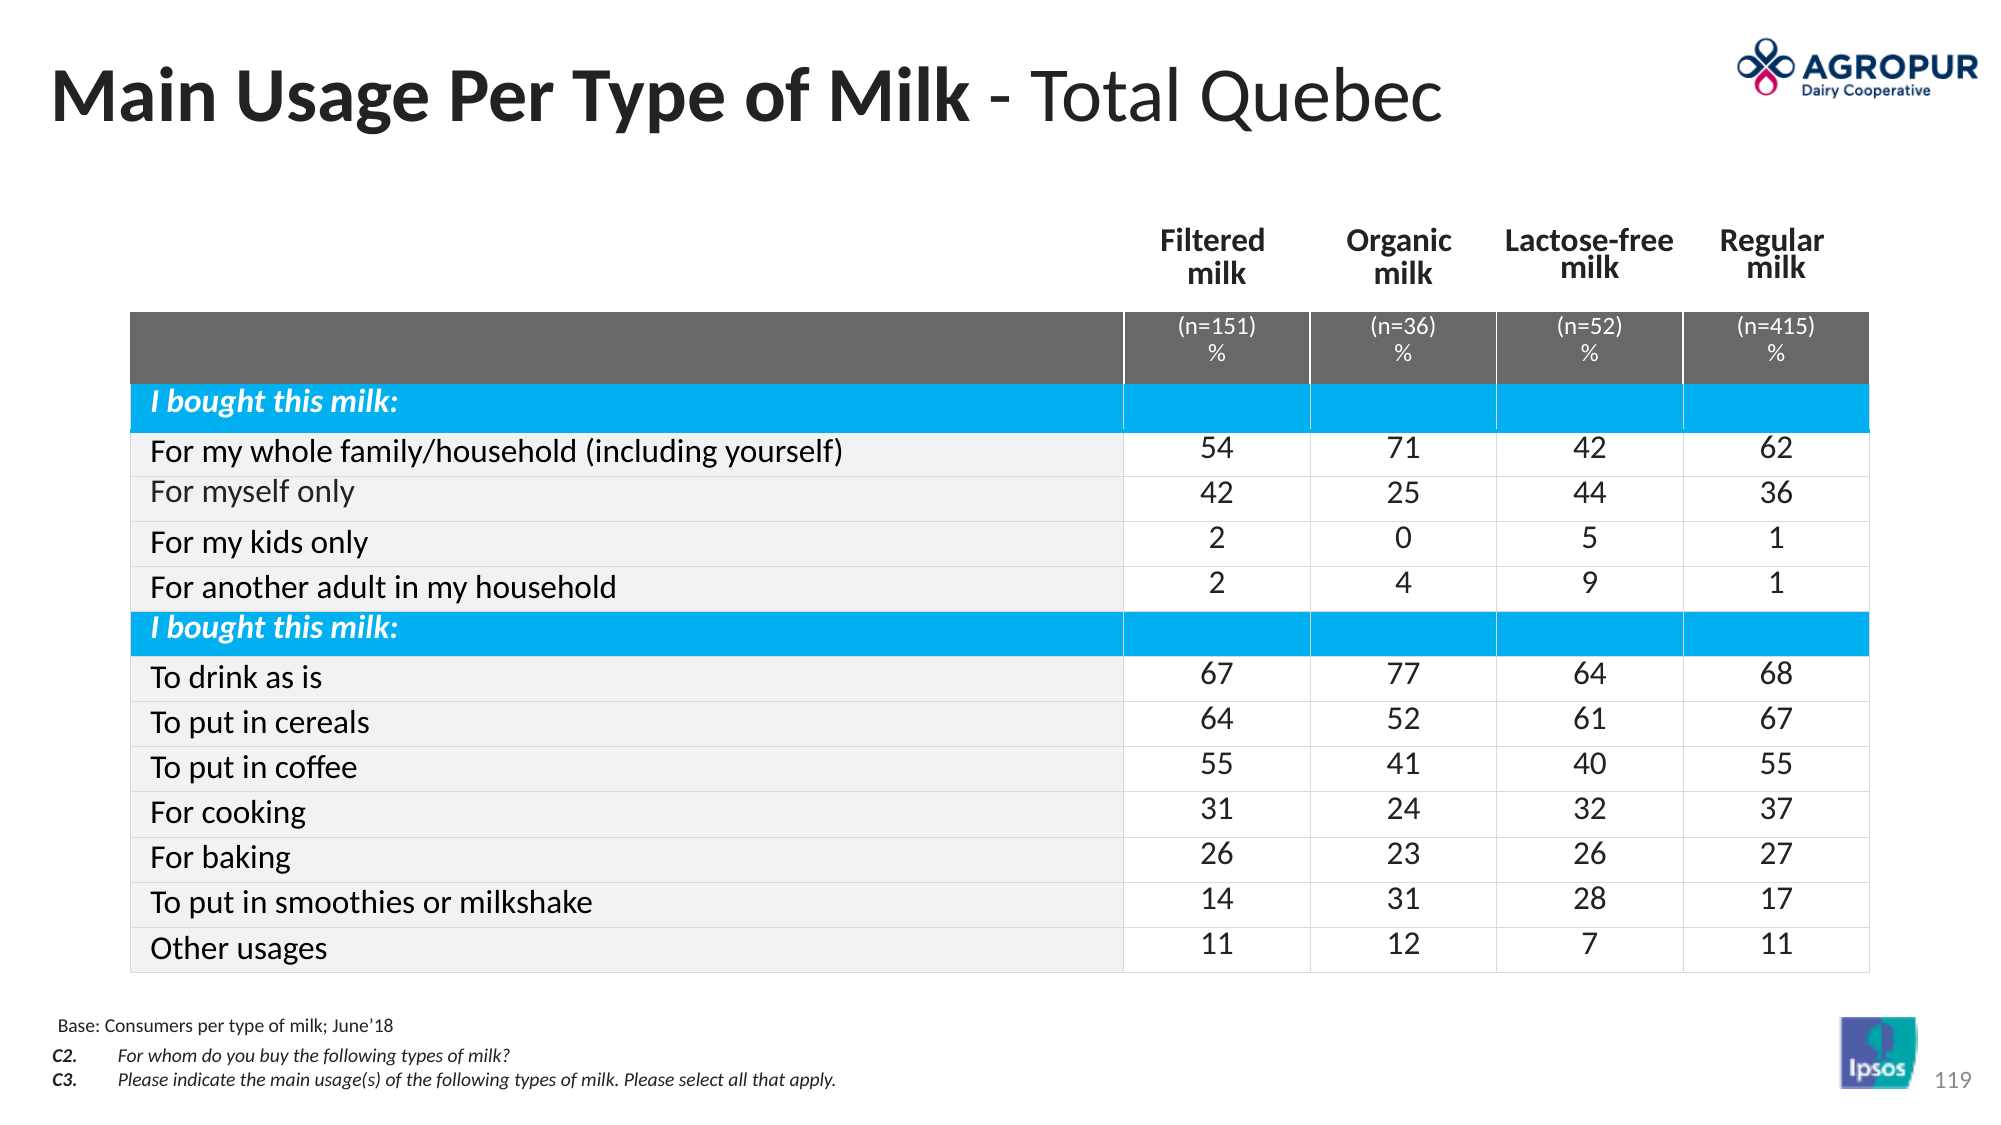

Main Usage Per Type of Milk - Total Quebec
|  | Filtered milk | Organic milk | Lactose-free milk | Regular milk |
| --- | --- | --- | --- | --- |
|  | (n=151) % | (n=36) % | (n=52) % | (n=415) % |
| I bought this milk: |  |  |  |  |
| For my whole family/household (including yourself) | 54 | 71 | 42 | 62 |
| For myself only | 42 | 25 | 44 | 36 |
| For my kids only | 2 | 0 | 5 | 1 |
| For another adult in my household | 2 | 4 | 9 | 1 |
| I bought this milk: |  |  |  |  |
| To drink as is | 67 | 77 | 64 | 68 |
| To put in cereals | 64 | 52 | 61 | 67 |
| To put in coffee | 55 | 41 | 40 | 55 |
| For cooking | 31 | 24 | 32 | 37 |
| For baking | 26 | 23 | 26 | 27 |
| To put in smoothies or milkshake | 14 | 31 | 28 | 17 |
| Other usages | 11 | 12 | 7 | 11 |
Base: Consumers per type of milk; June’18
C2.	For whom do you buy the following types of milk?
C3.	Please indicate the main usage(s) of the following types of milk. Please select all that apply.